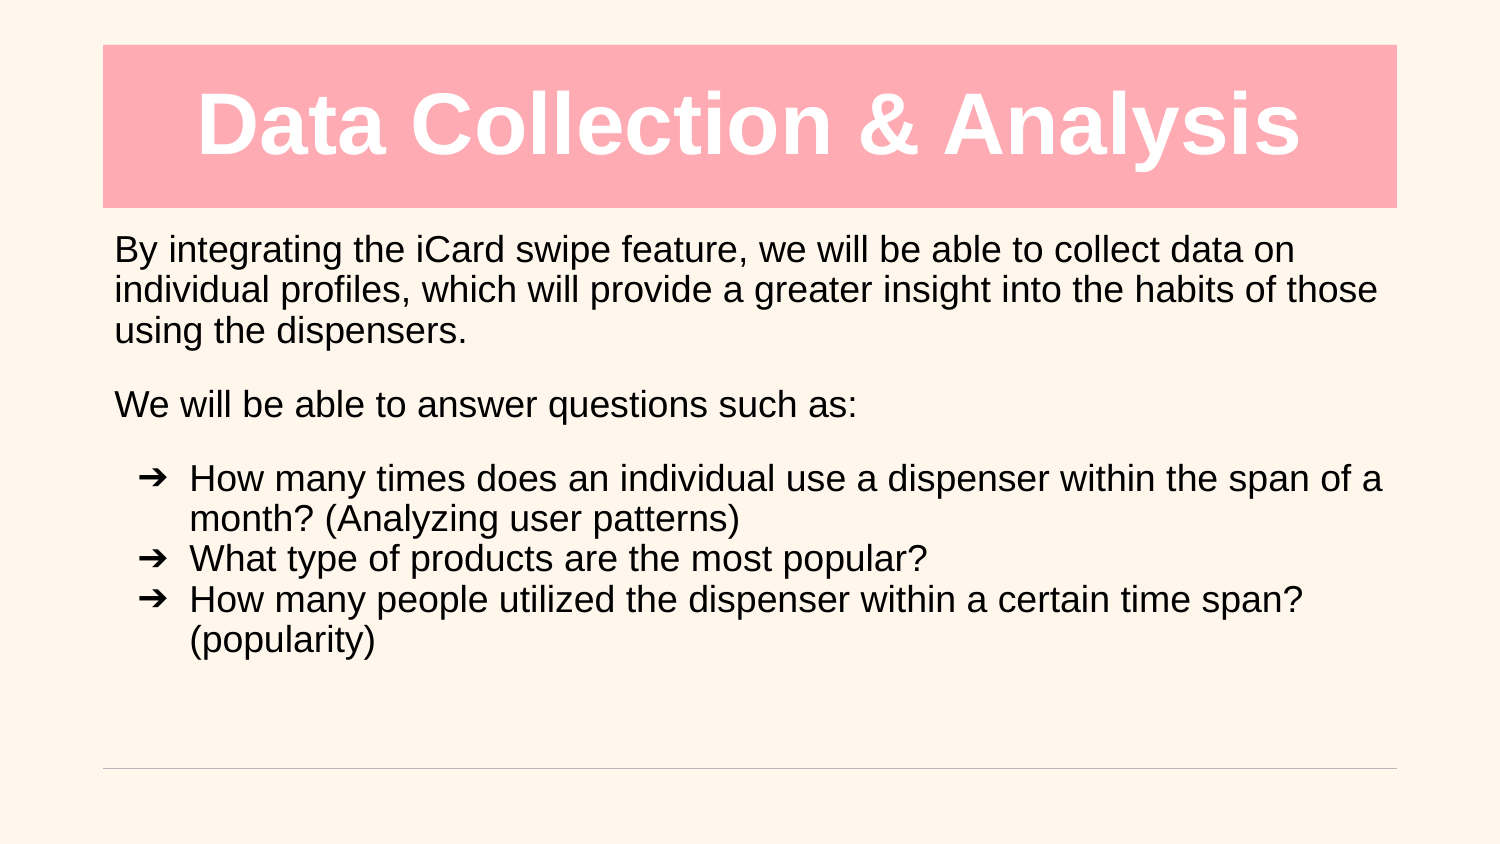

# Data Collection & Analysis
By integrating the iCard swipe feature, we will be able to collect data on individual profiles, which will provide a greater insight into the habits of those using the dispensers.
We will be able to answer questions such as:
How many times does an individual use a dispenser within the span of a month? (Analyzing user patterns)
What type of products are the most popular?
How many people utilized the dispenser within a certain time span? (popularity)